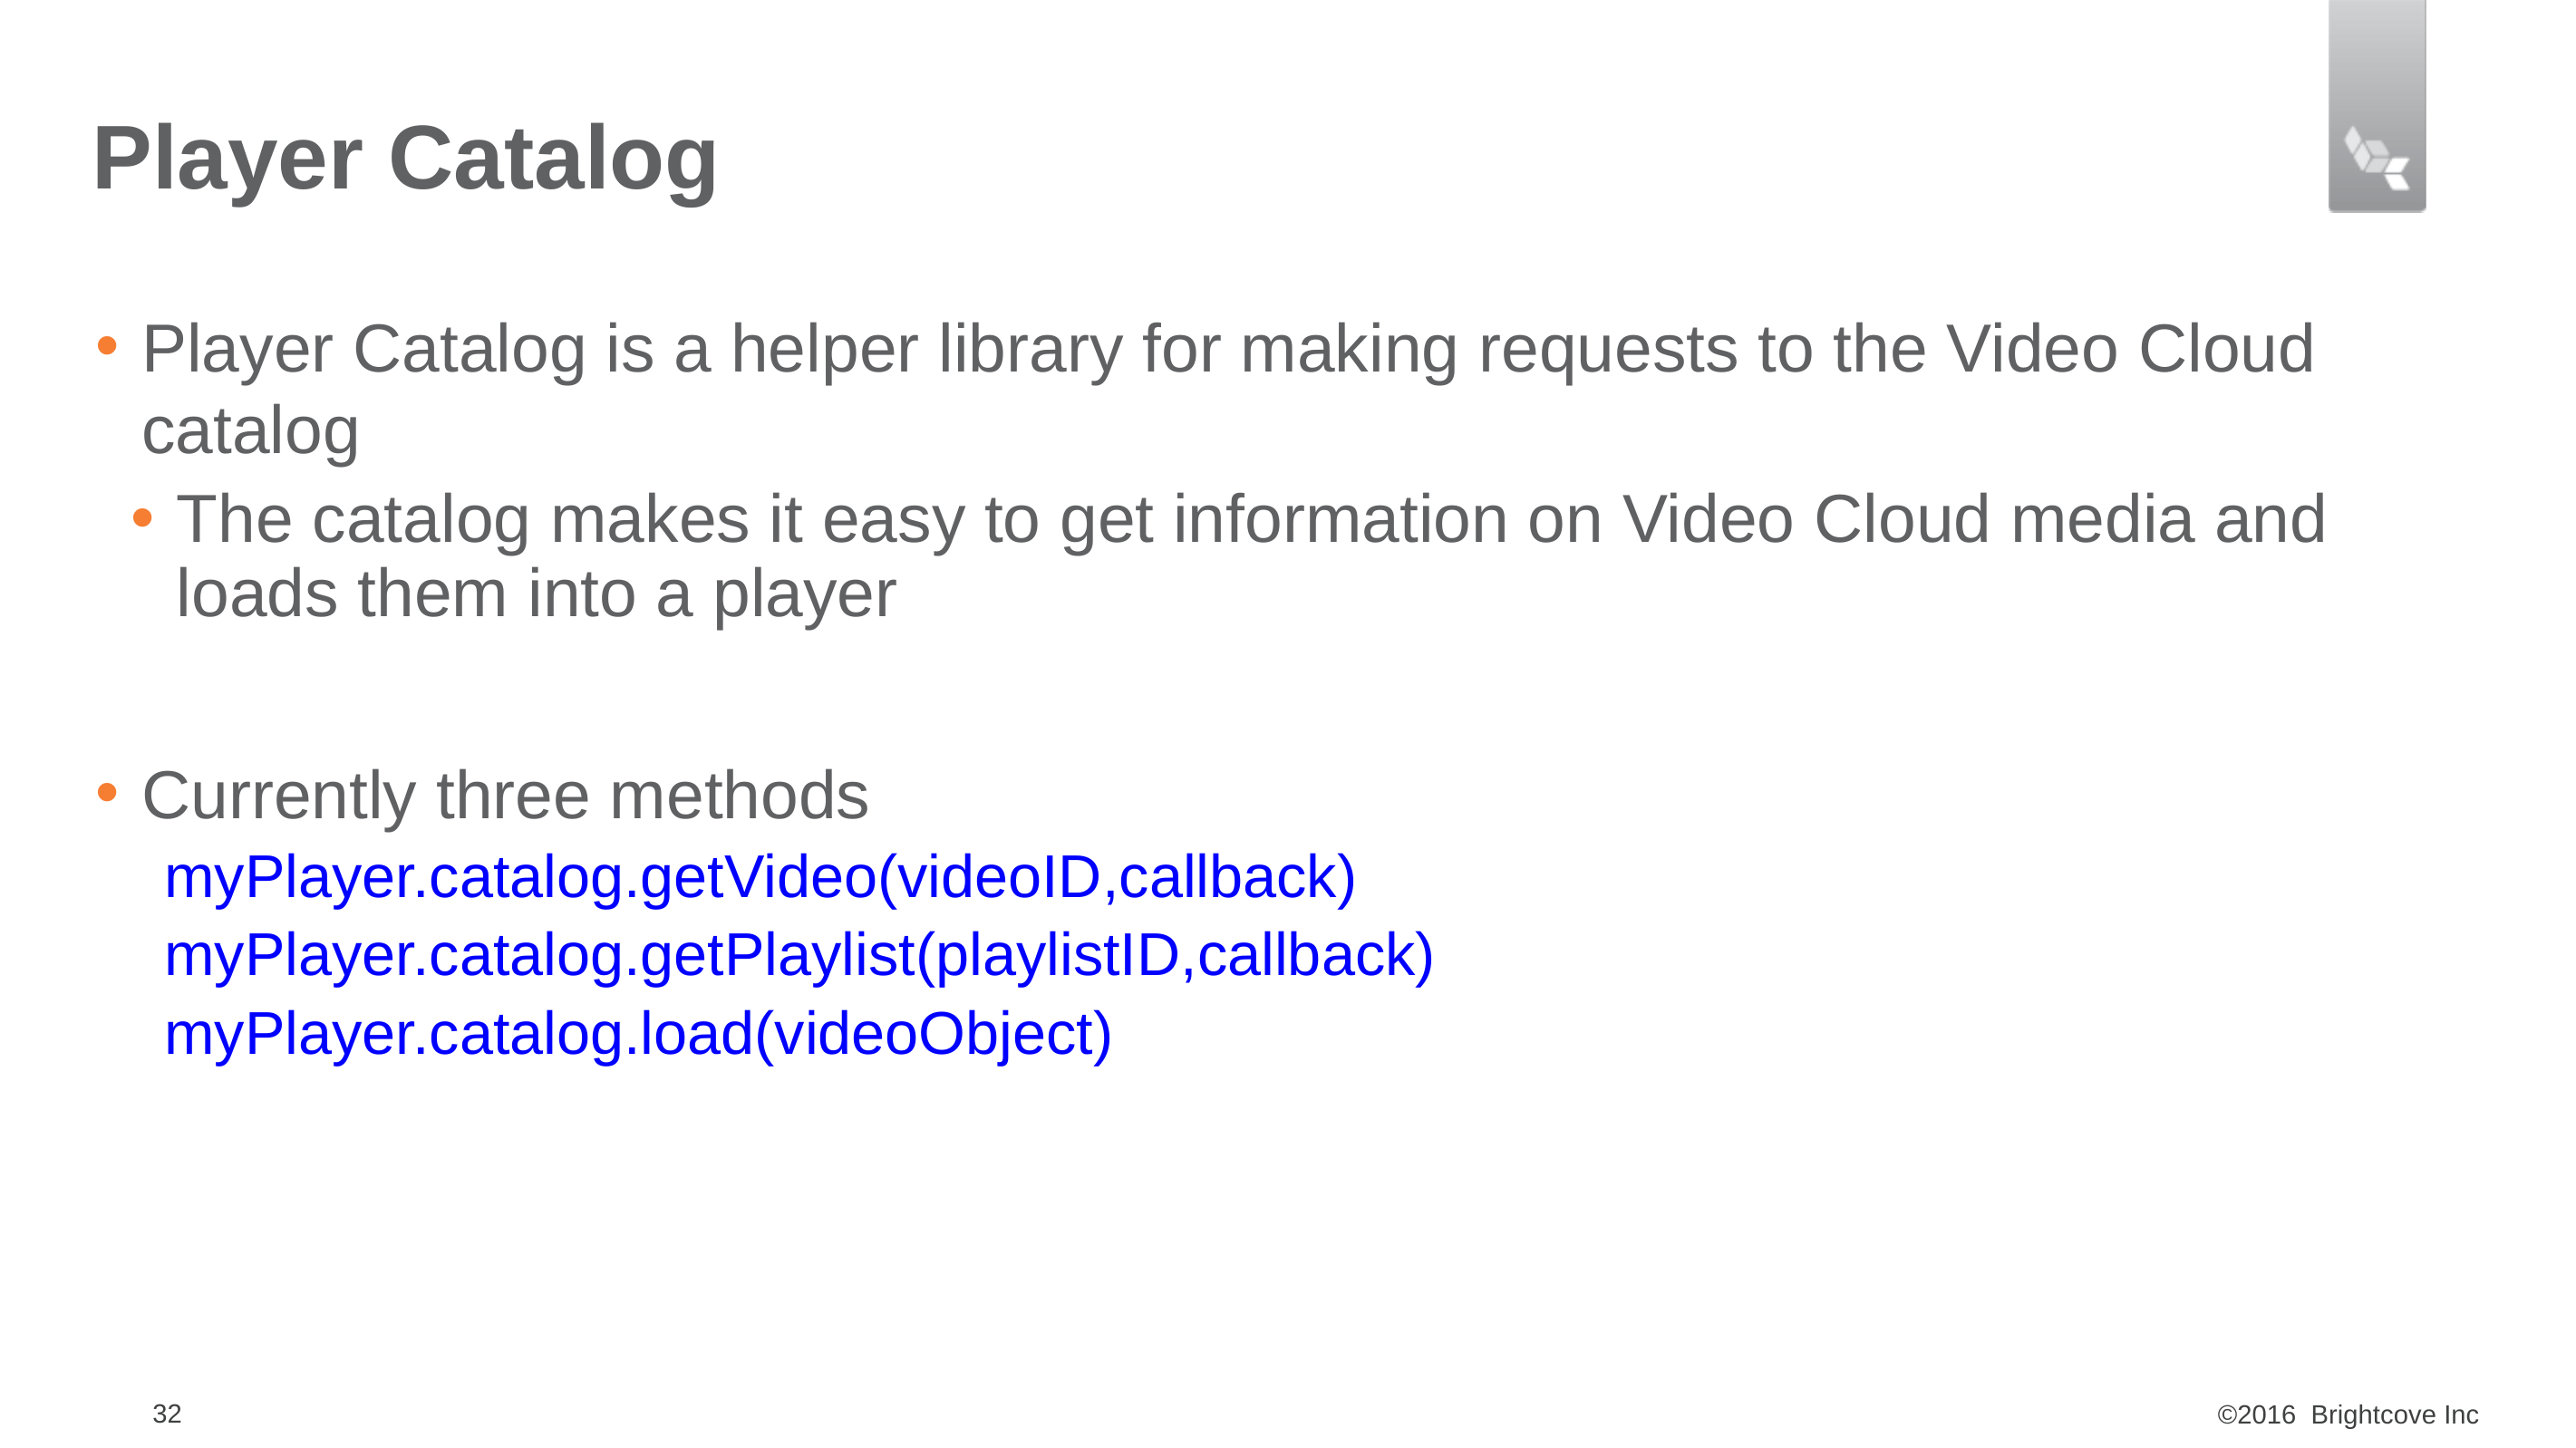

# Player Catalog
Player Catalog is a helper library for making requests to the Video Cloud catalog
The catalog makes it easy to get information on Video Cloud media and loads them into a player

Currently three methods
  myPlayer.catalog.getVideo(videoID,callback)
  myPlayer.catalog.getPlaylist(playlistID,callback)
  myPlayer.catalog.load(videoObject)
32